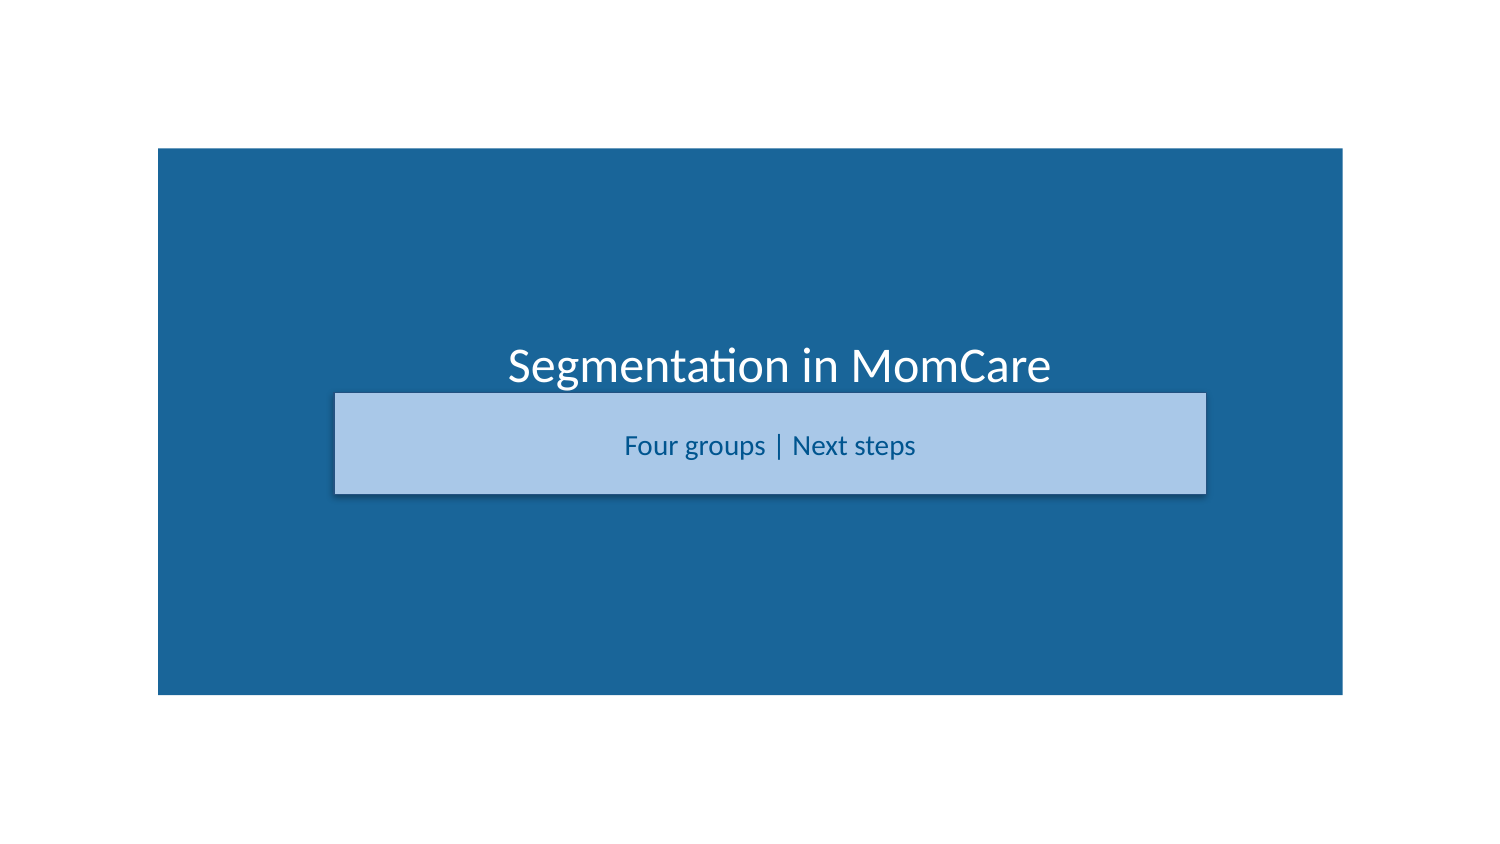

# Segmentation in MomCare
Four groups | Next steps